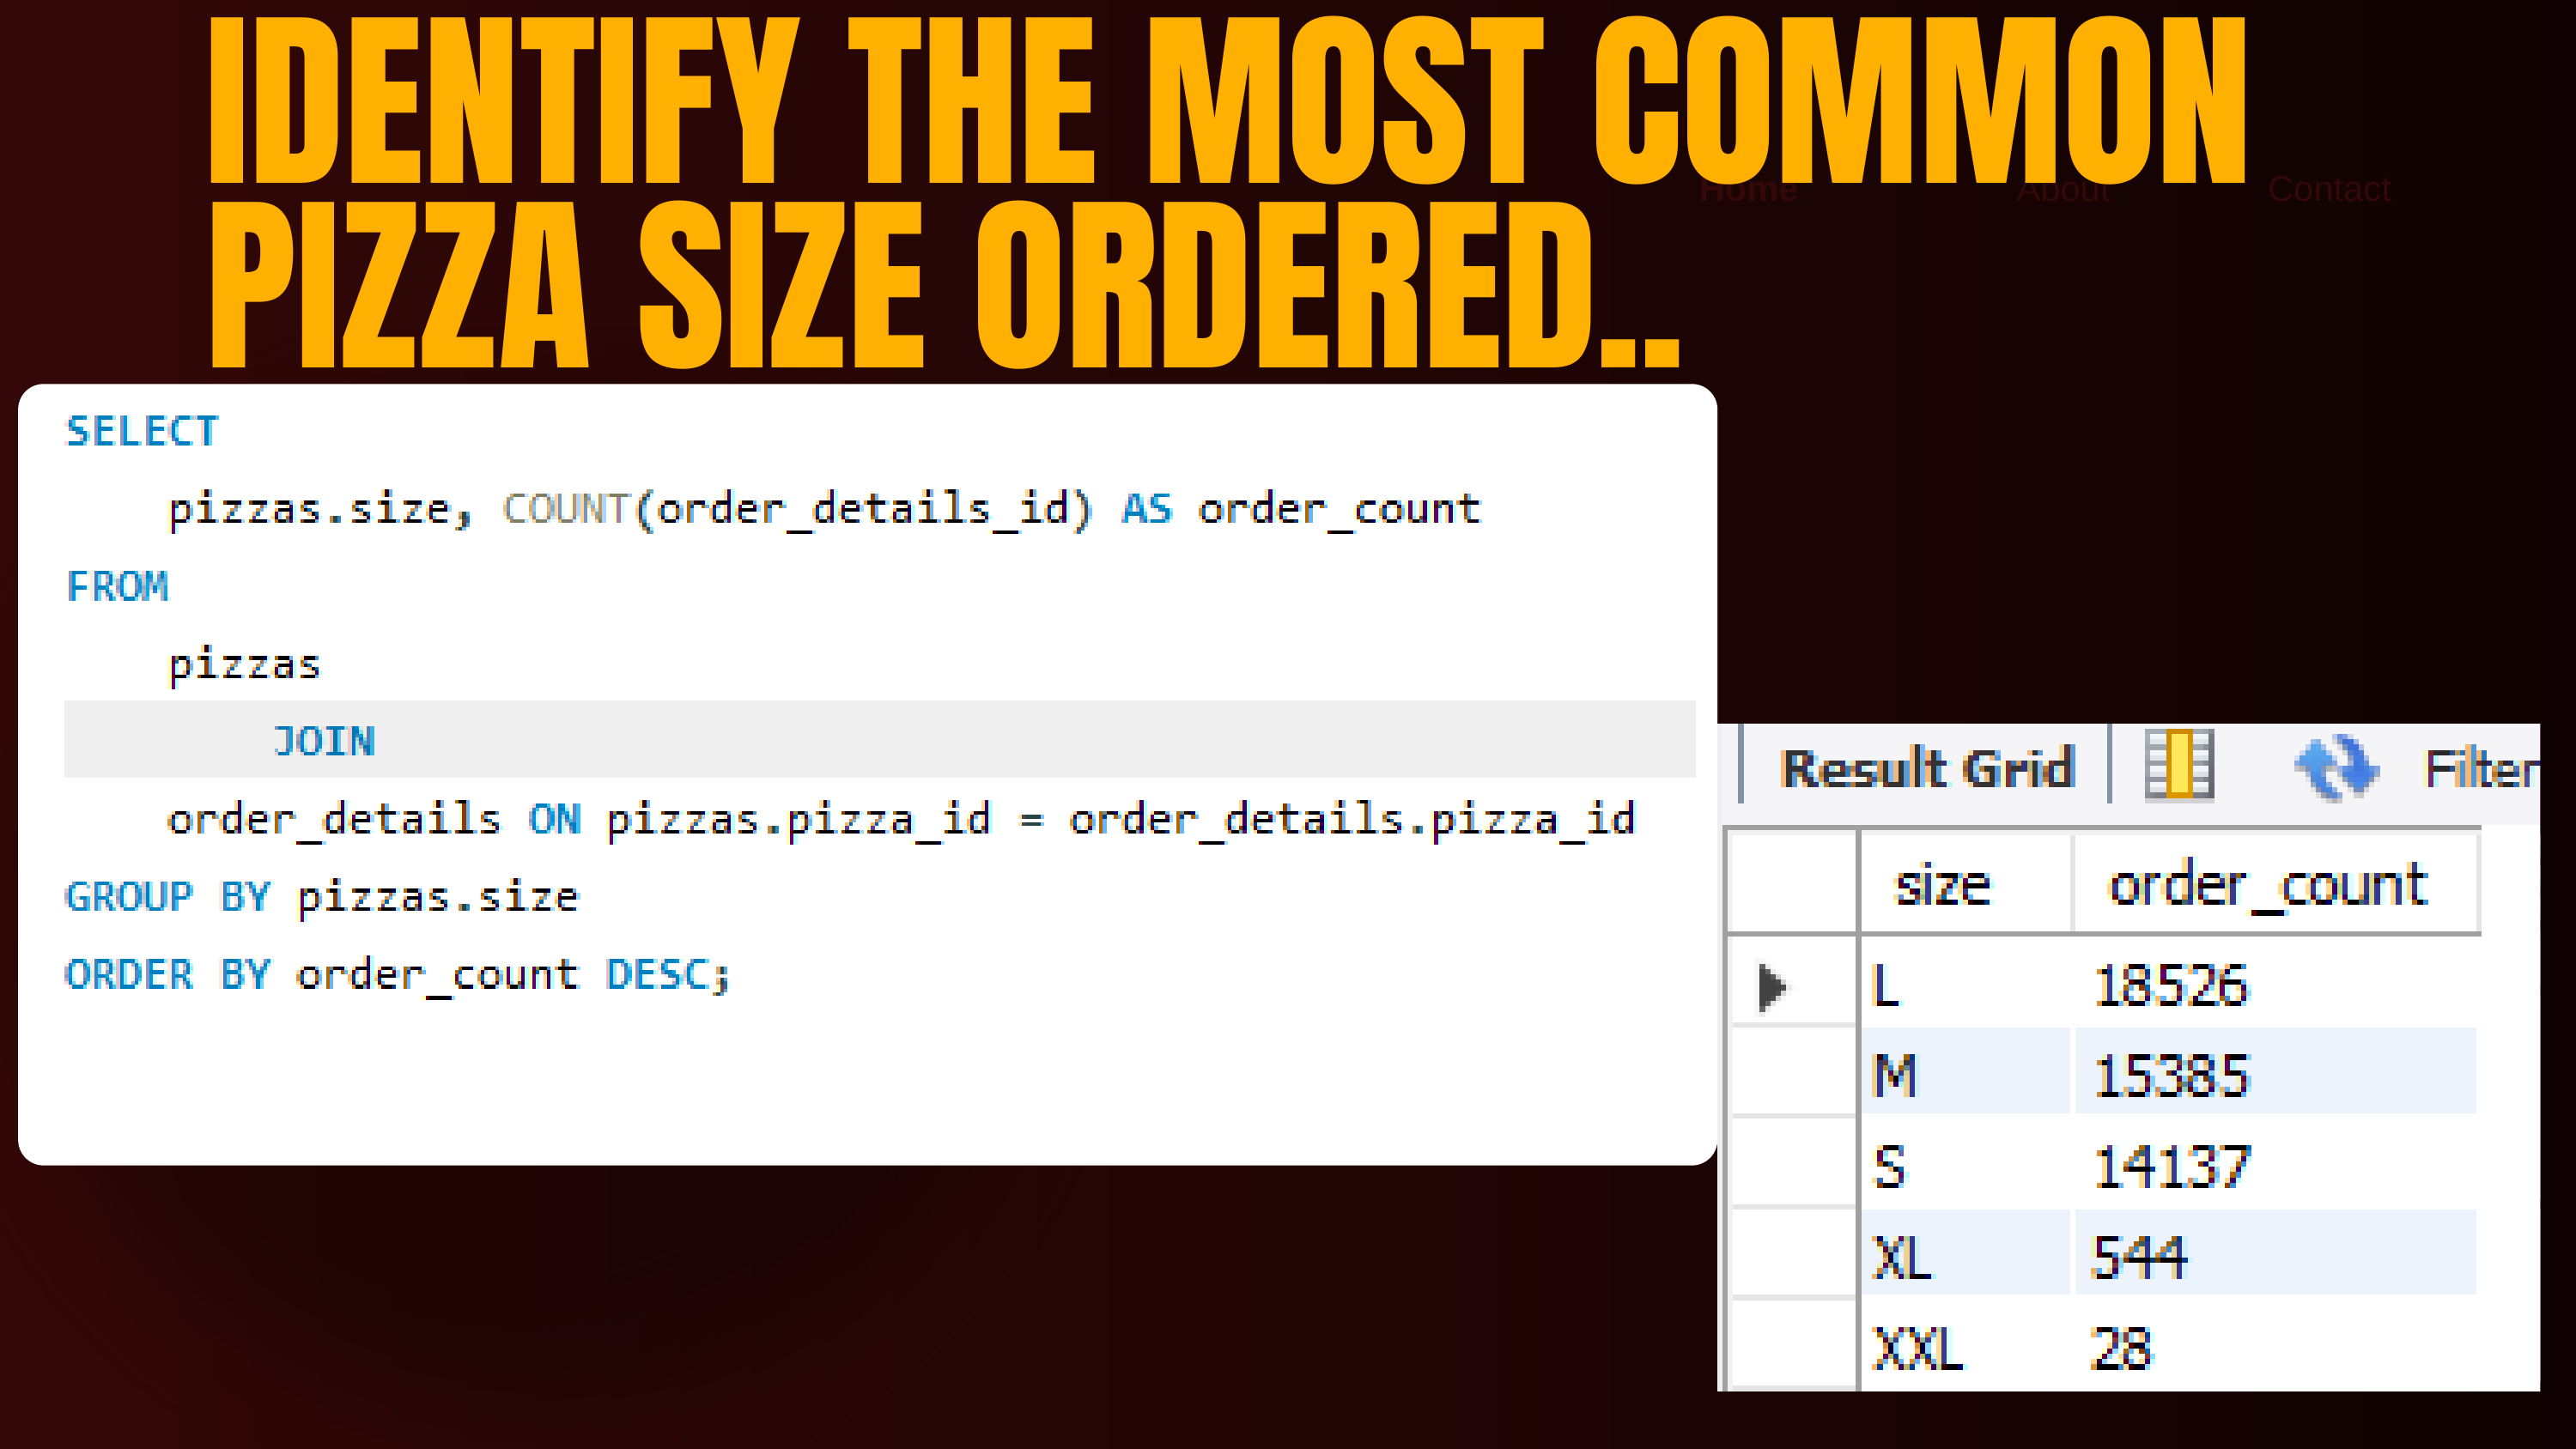

IDENTIFY THE MOST COMMON PIZZA SIZE ORDERED..
Home
About
Contact